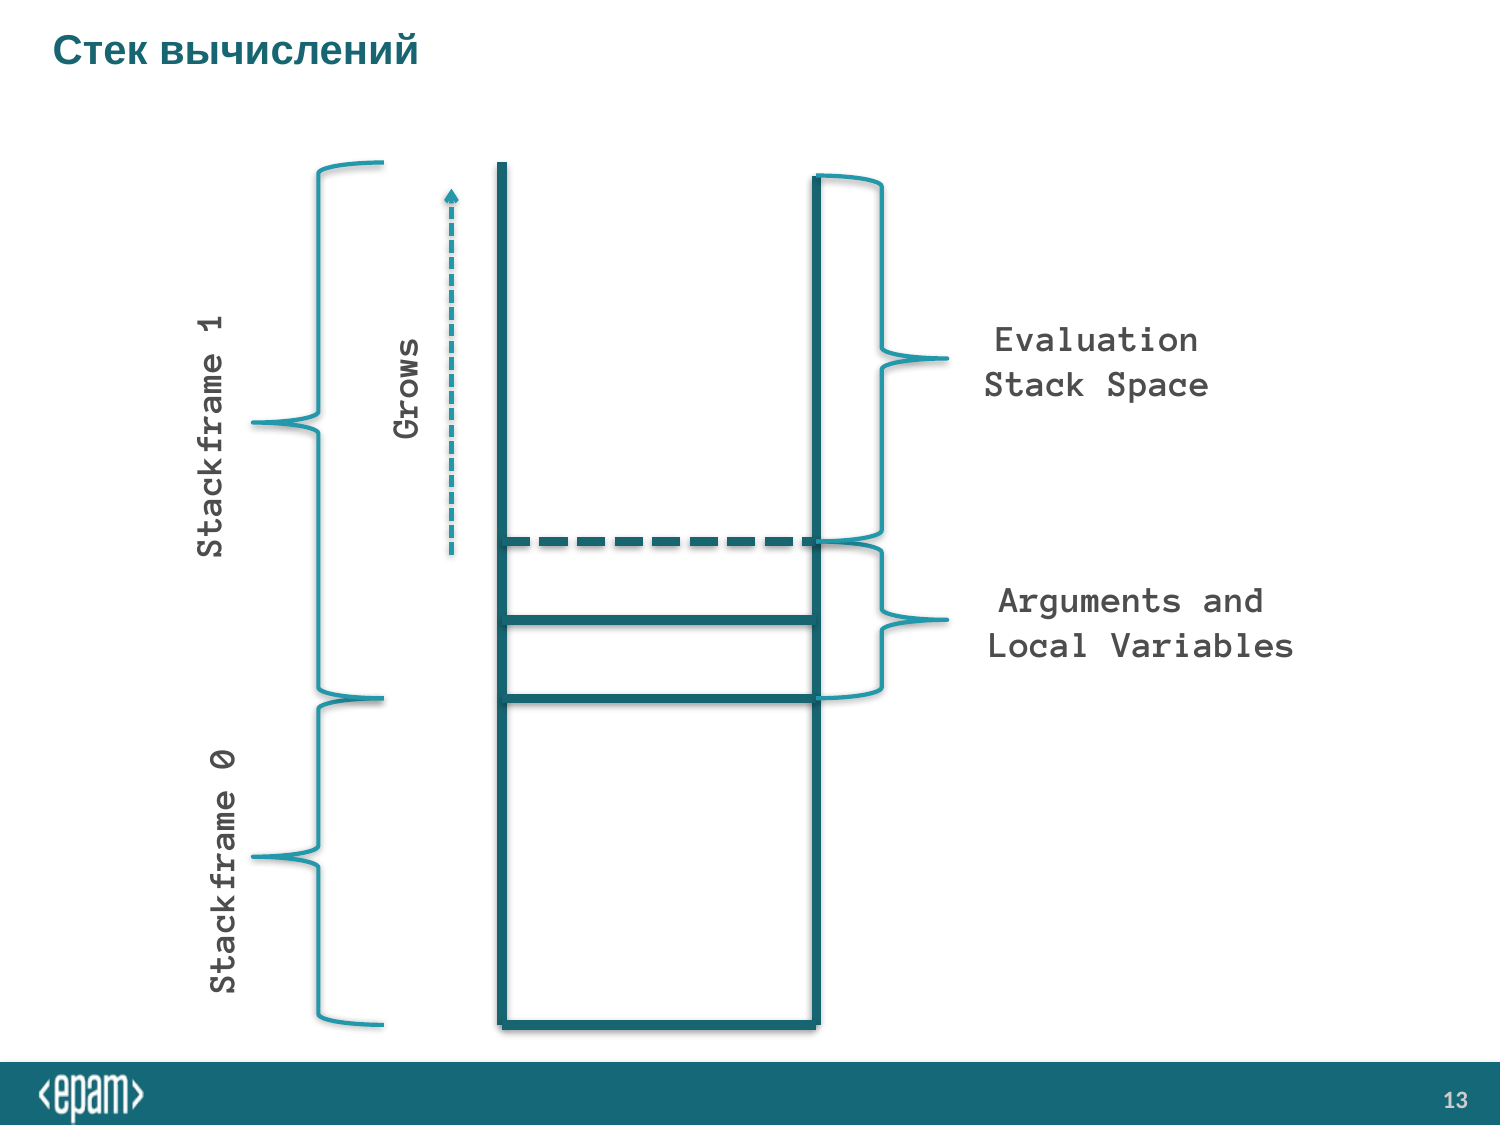

# Стек вычислений

Evaluation
Stack Space
Grows
Stackframe 1

Arguments and
Local Variables

Stackframe 0